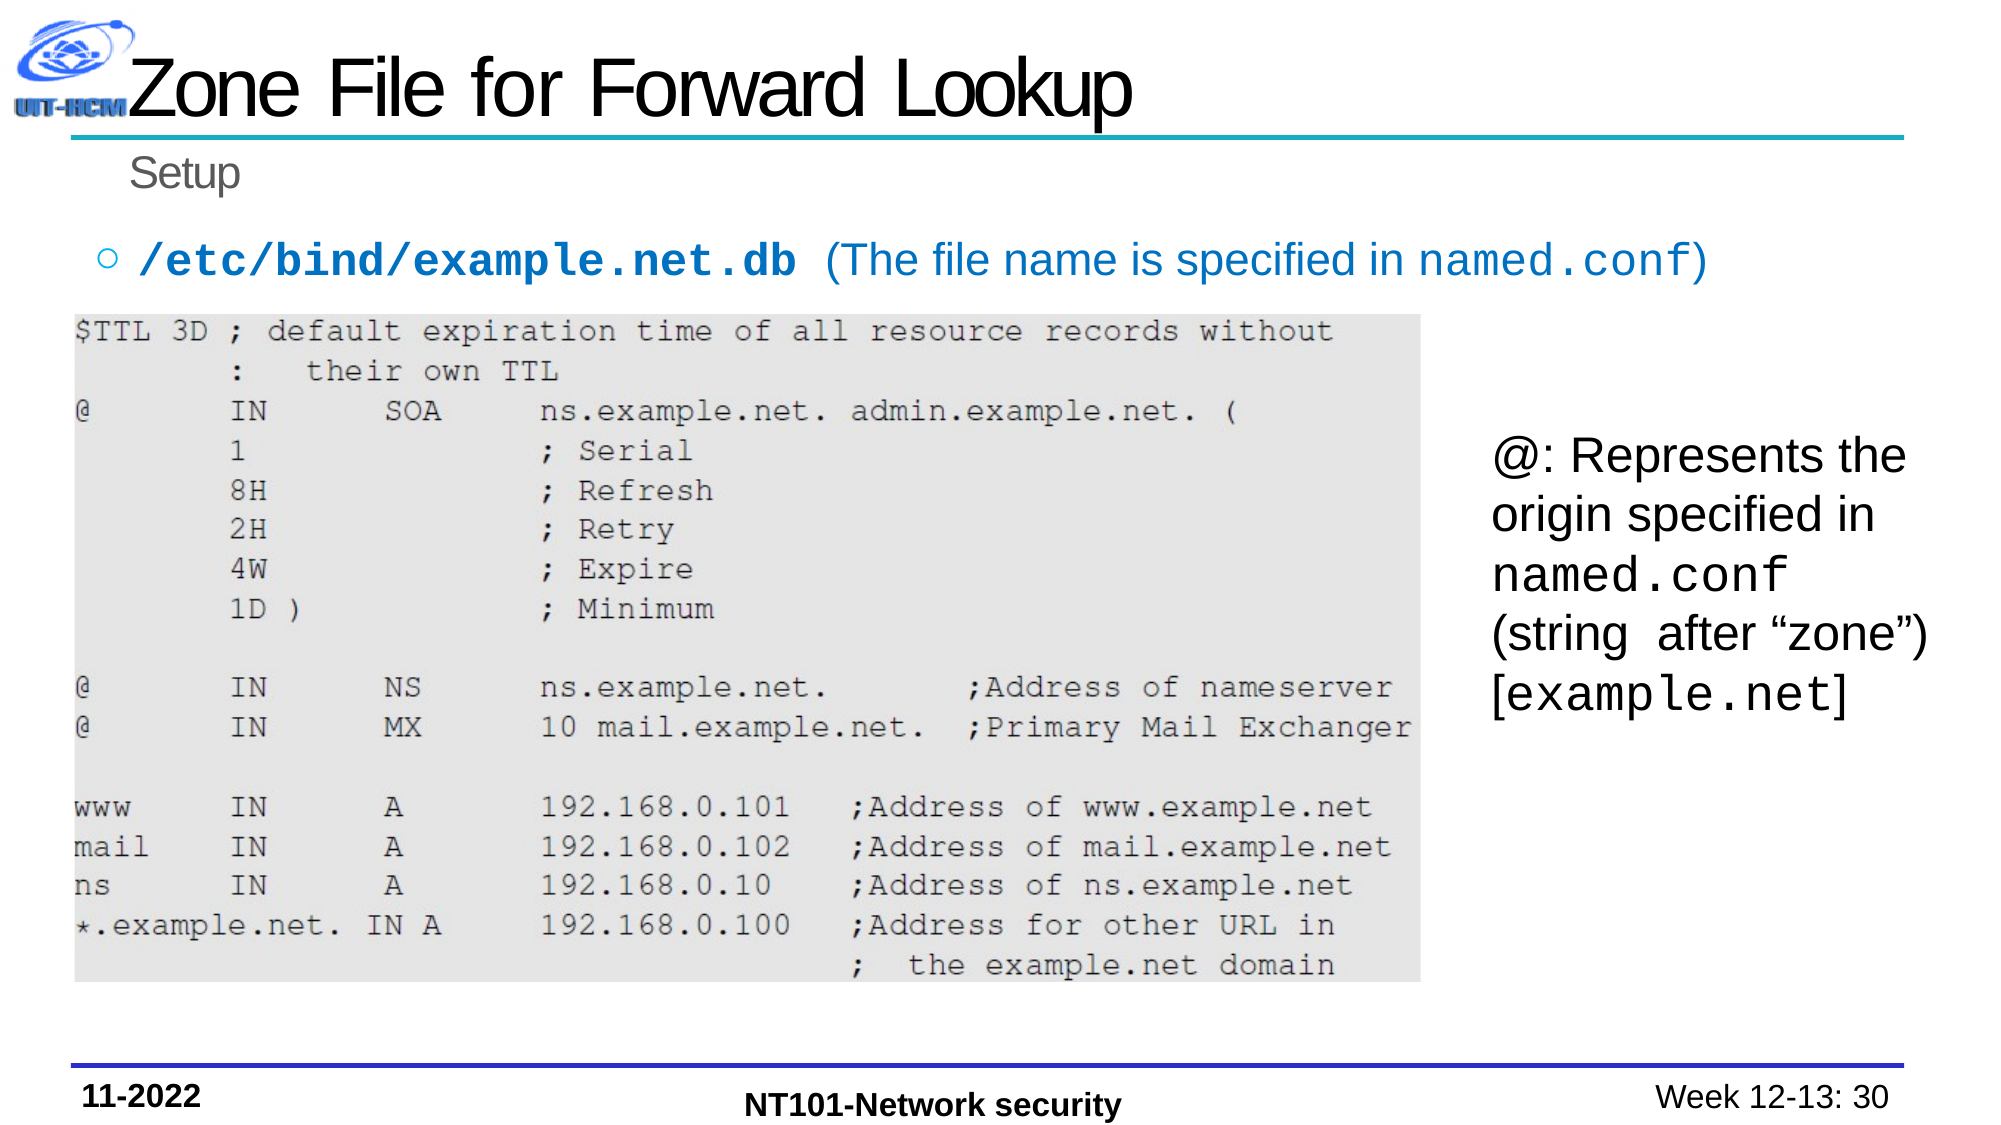

# Zone File for Forward Lookup
Setup
/etc/bind/example.net.db (The file name is specified in named.conf)

@: Represents the  origin specified in  named.conf (string  after “zone”)  [example.net]